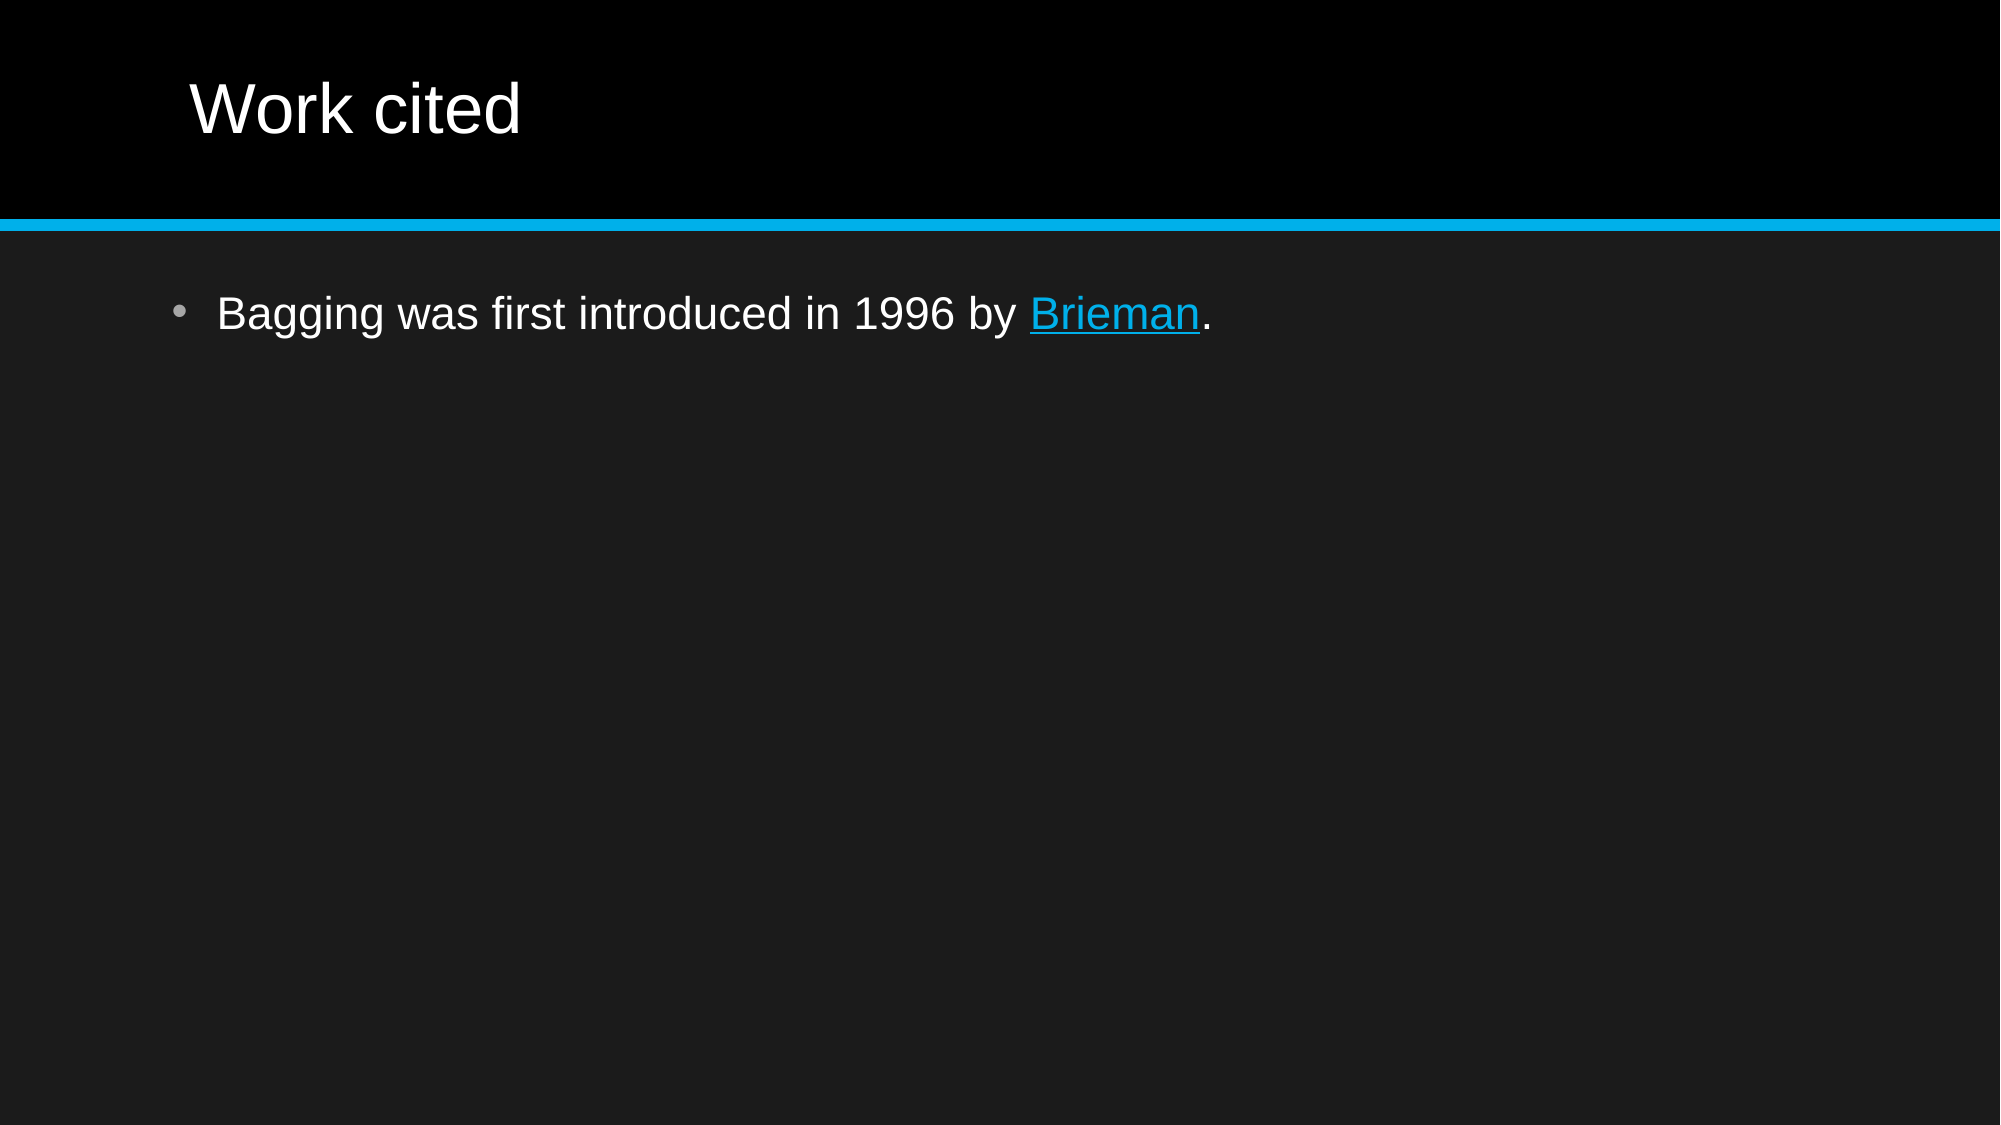

# Work cited
Bagging was first introduced in 1996 by Brieman.